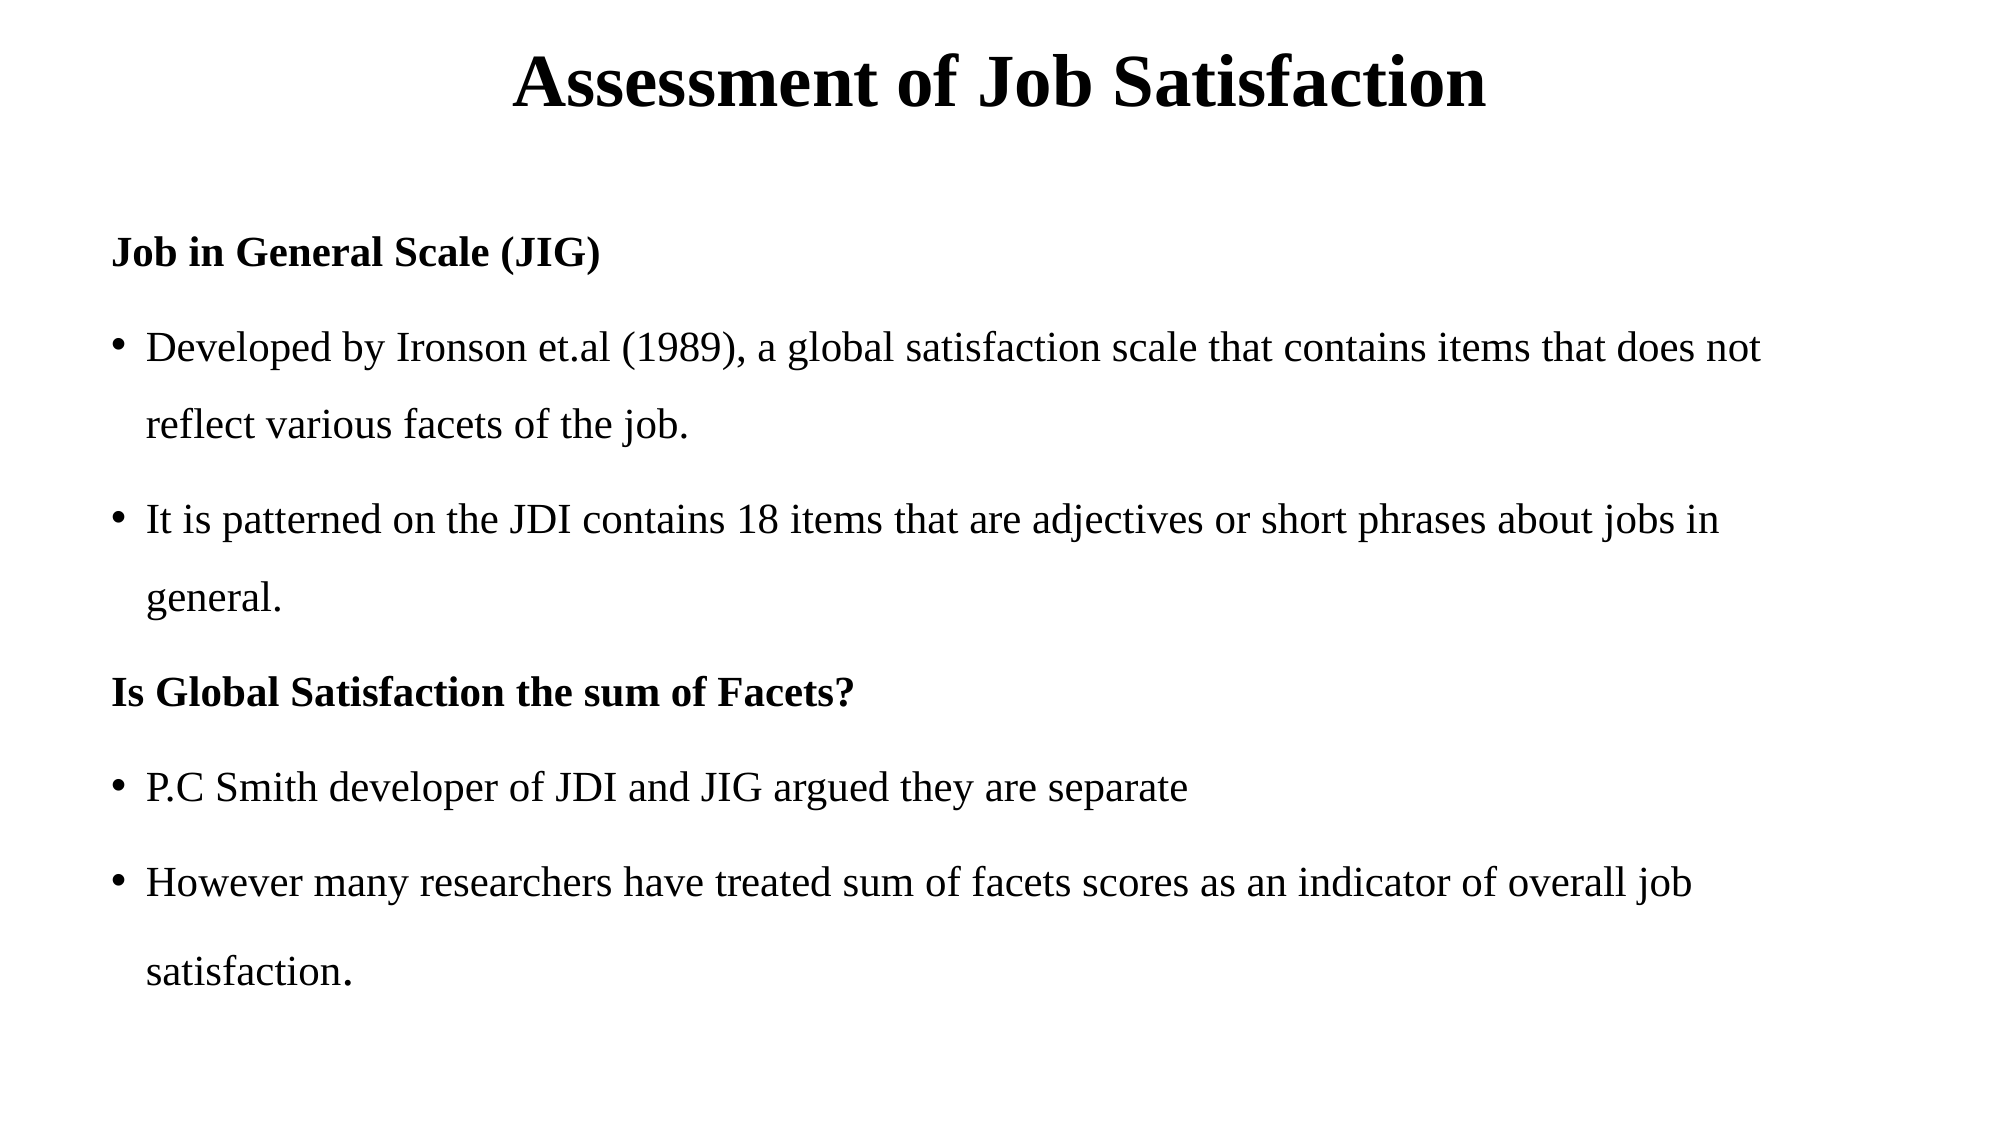

# Assessment of Job Satisfaction
Job in General Scale (JIG)
Developed by Ironson et.al (1989), a global satisfaction scale that contains items that does not reflect various facets of the job.
It is patterned on the JDI contains 18 items that are adjectives or short phrases about jobs in general.
Is Global Satisfaction the sum of Facets?
P.C Smith developer of JDI and JIG argued they are separate
However many researchers have treated sum of facets scores as an indicator of overall job satisfaction.